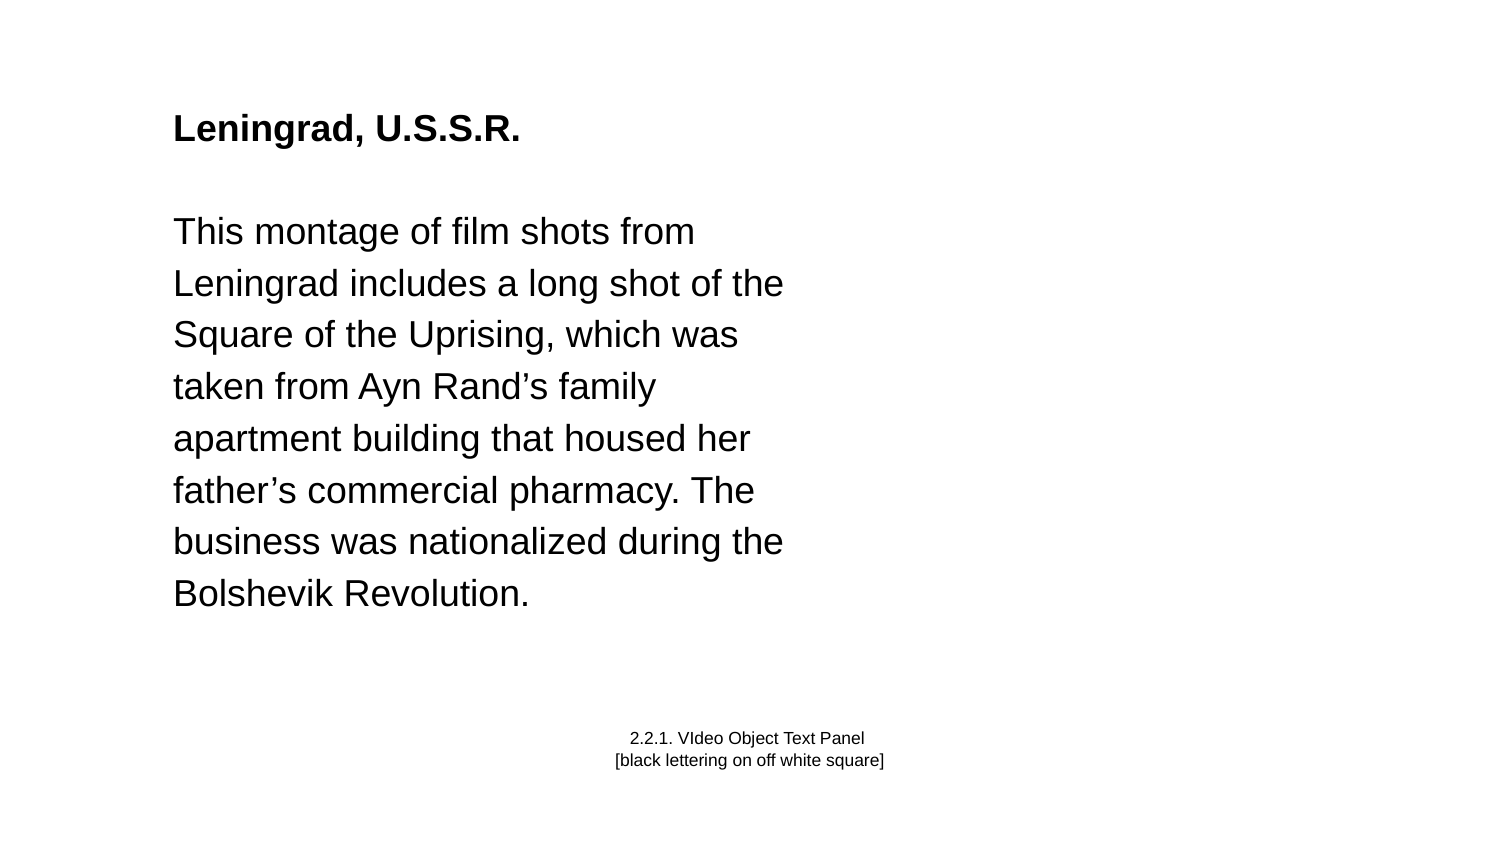

Leningrad, U.S.S.R.

This montage of film shots from Leningrad includes a long shot of the Square of the Uprising, which was taken from Ayn Rand’s family apartment building that housed her father’s commercial pharmacy. The business was nationalized during the Bolshevik Revolution.

# 2.2.1. VIdeo Object Text Panel
[black lettering on off white square]